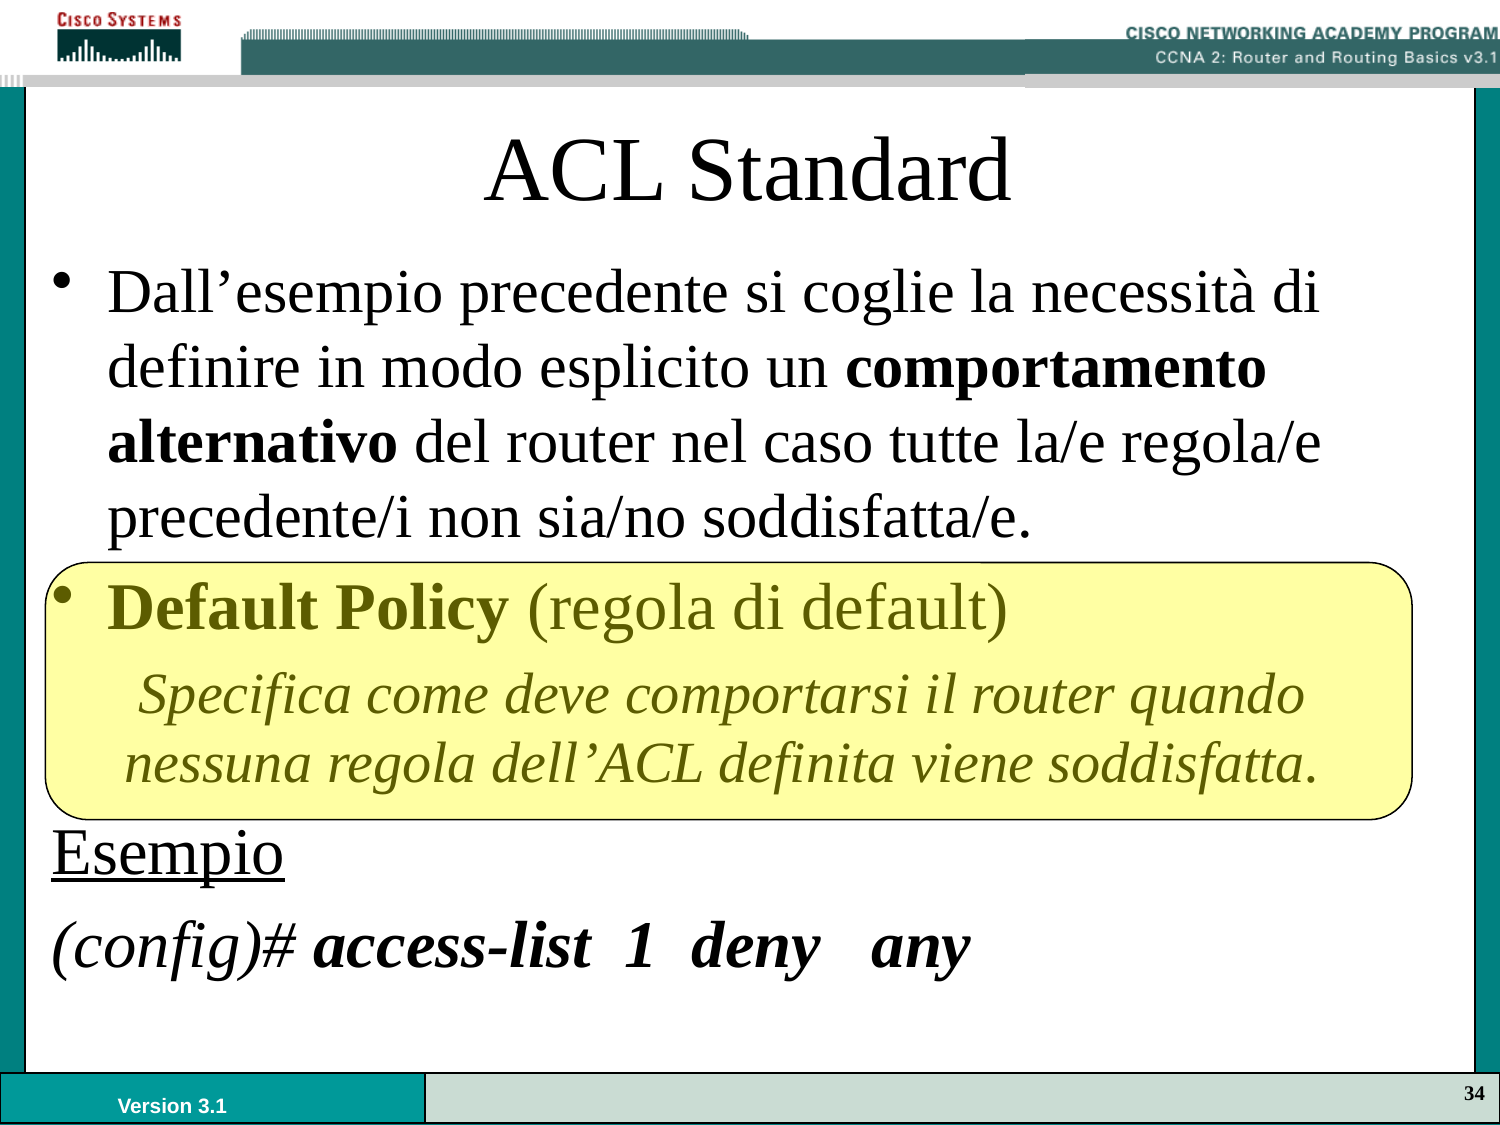

# ACL Standard
Dall’esempio precedente si coglie la necessità di definire in modo esplicito un comportamento alternativo del router nel caso tutte la/e regola/e  precedente/i non sia/no soddisfatta/e.
Default Policy (regola di default)
Specifica come deve comportarsi il router quando   nessuna regola dell’ACL definita viene soddisfatta.
Esempio
(config)# access-list  1  deny   any